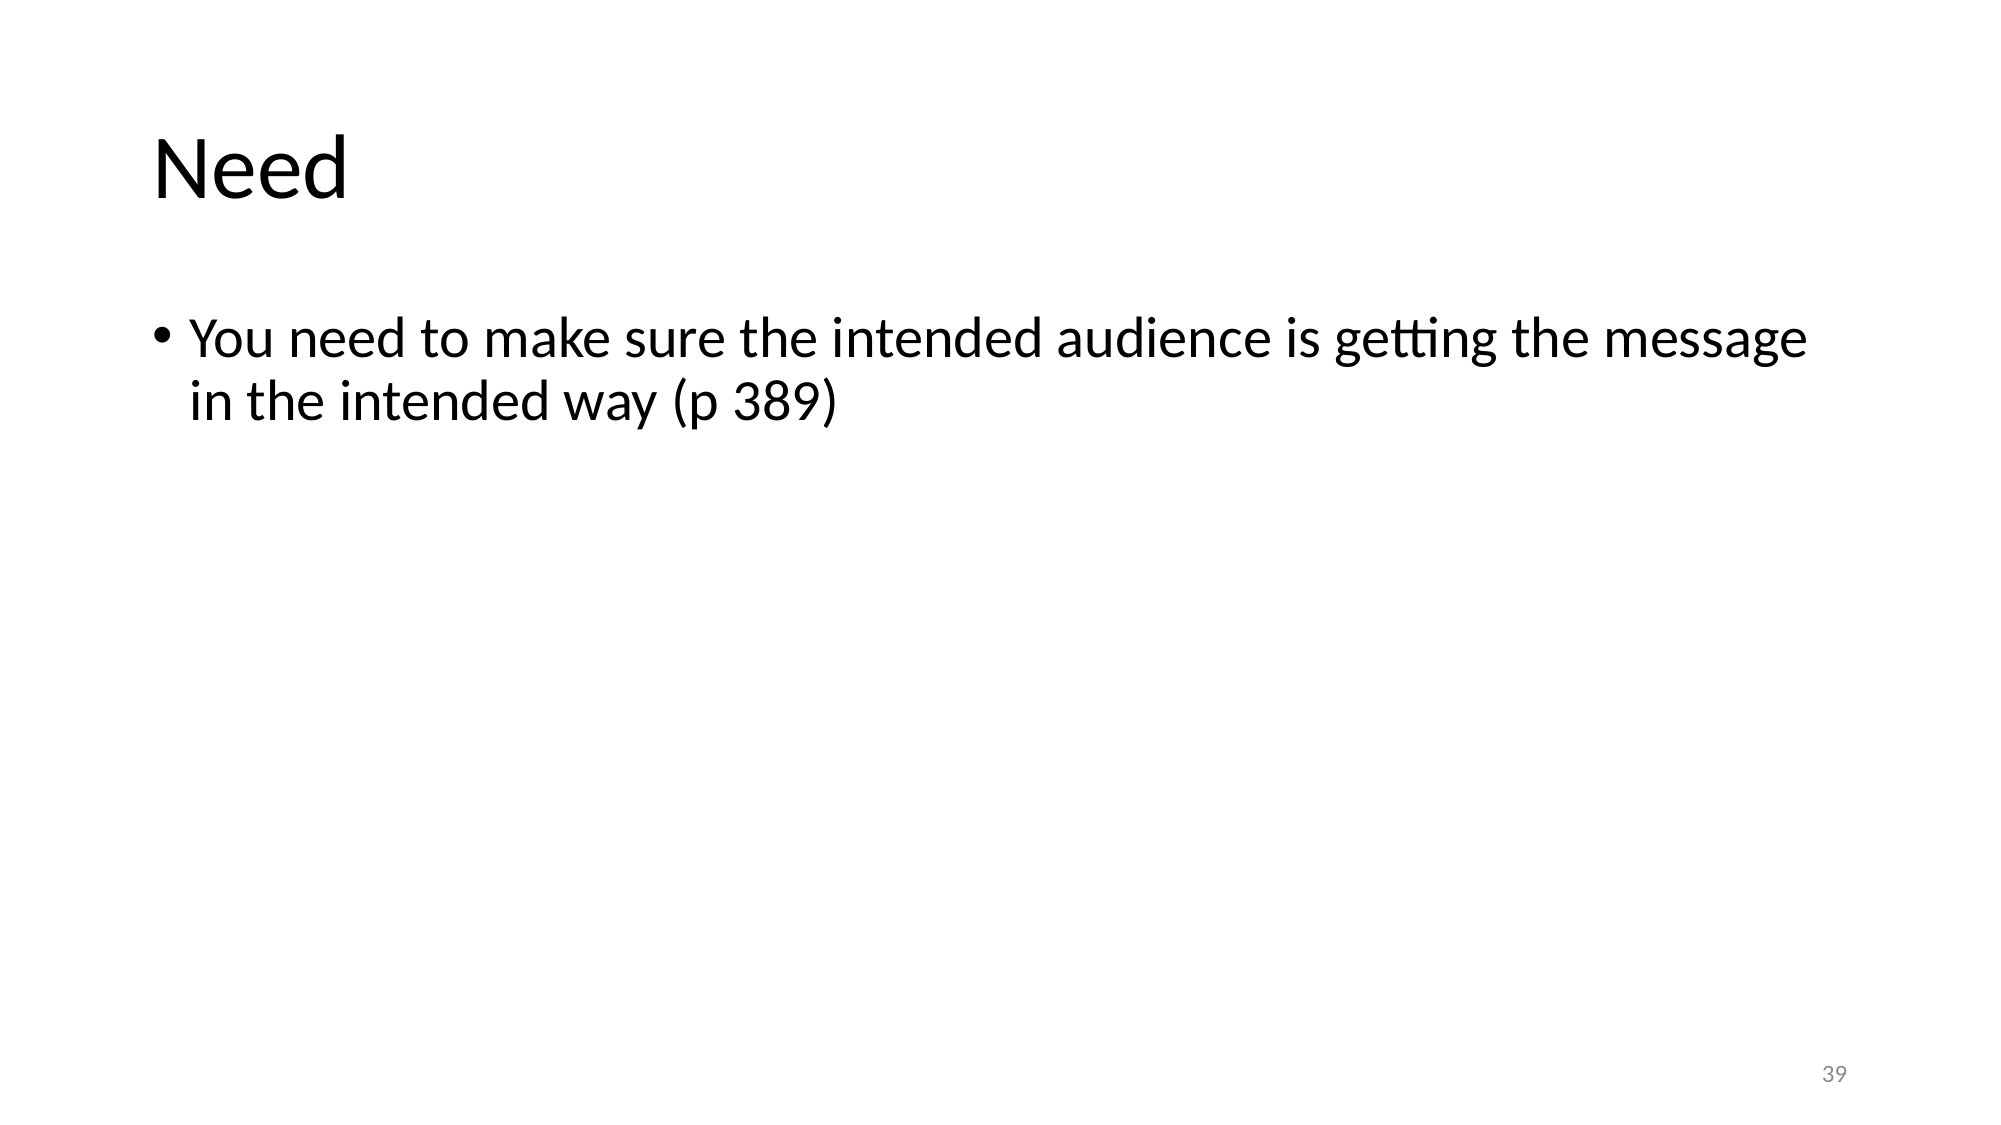

# Need
You need to make sure the intended audience is getting the message in the intended way (p 389)
39